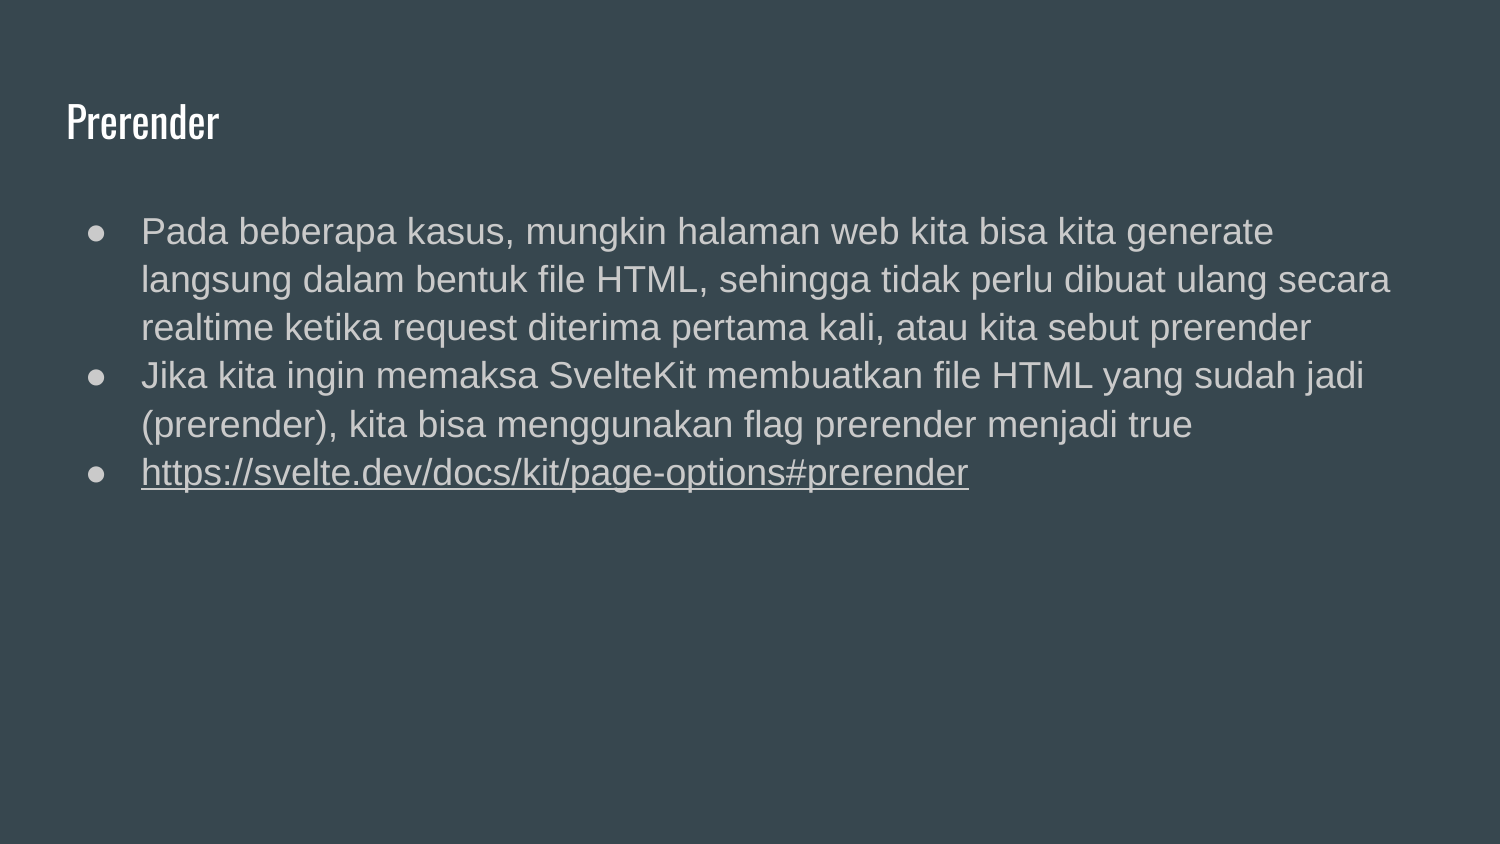

# Prerender
Pada beberapa kasus, mungkin halaman web kita bisa kita generate langsung dalam bentuk file HTML, sehingga tidak perlu dibuat ulang secara realtime ketika request diterima pertama kali, atau kita sebut prerender
Jika kita ingin memaksa SvelteKit membuatkan file HTML yang sudah jadi (prerender), kita bisa menggunakan flag prerender menjadi true
https://svelte.dev/docs/kit/page-options#prerender